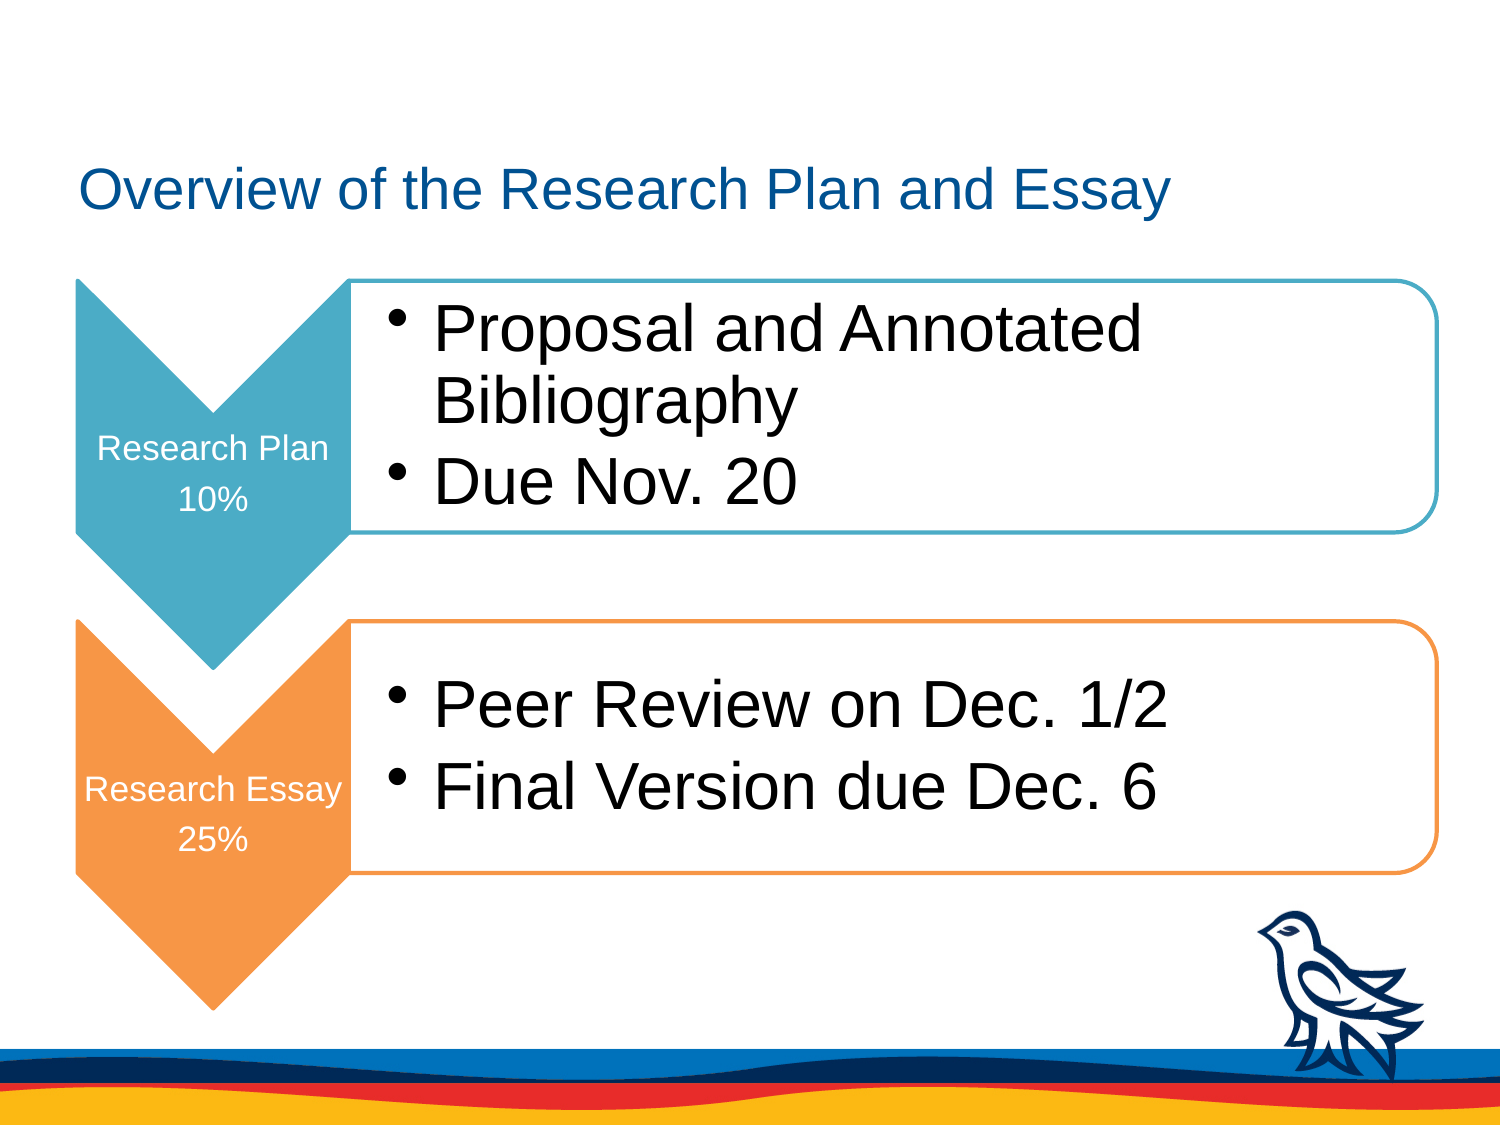

# Overview of the Research Plan and Essay
Research Plan
10%
Proposal and Annotated Bibliography
Due Nov. 20
Research Essay
25%
Peer Review on Dec. 1/2
Final Version due Dec. 6